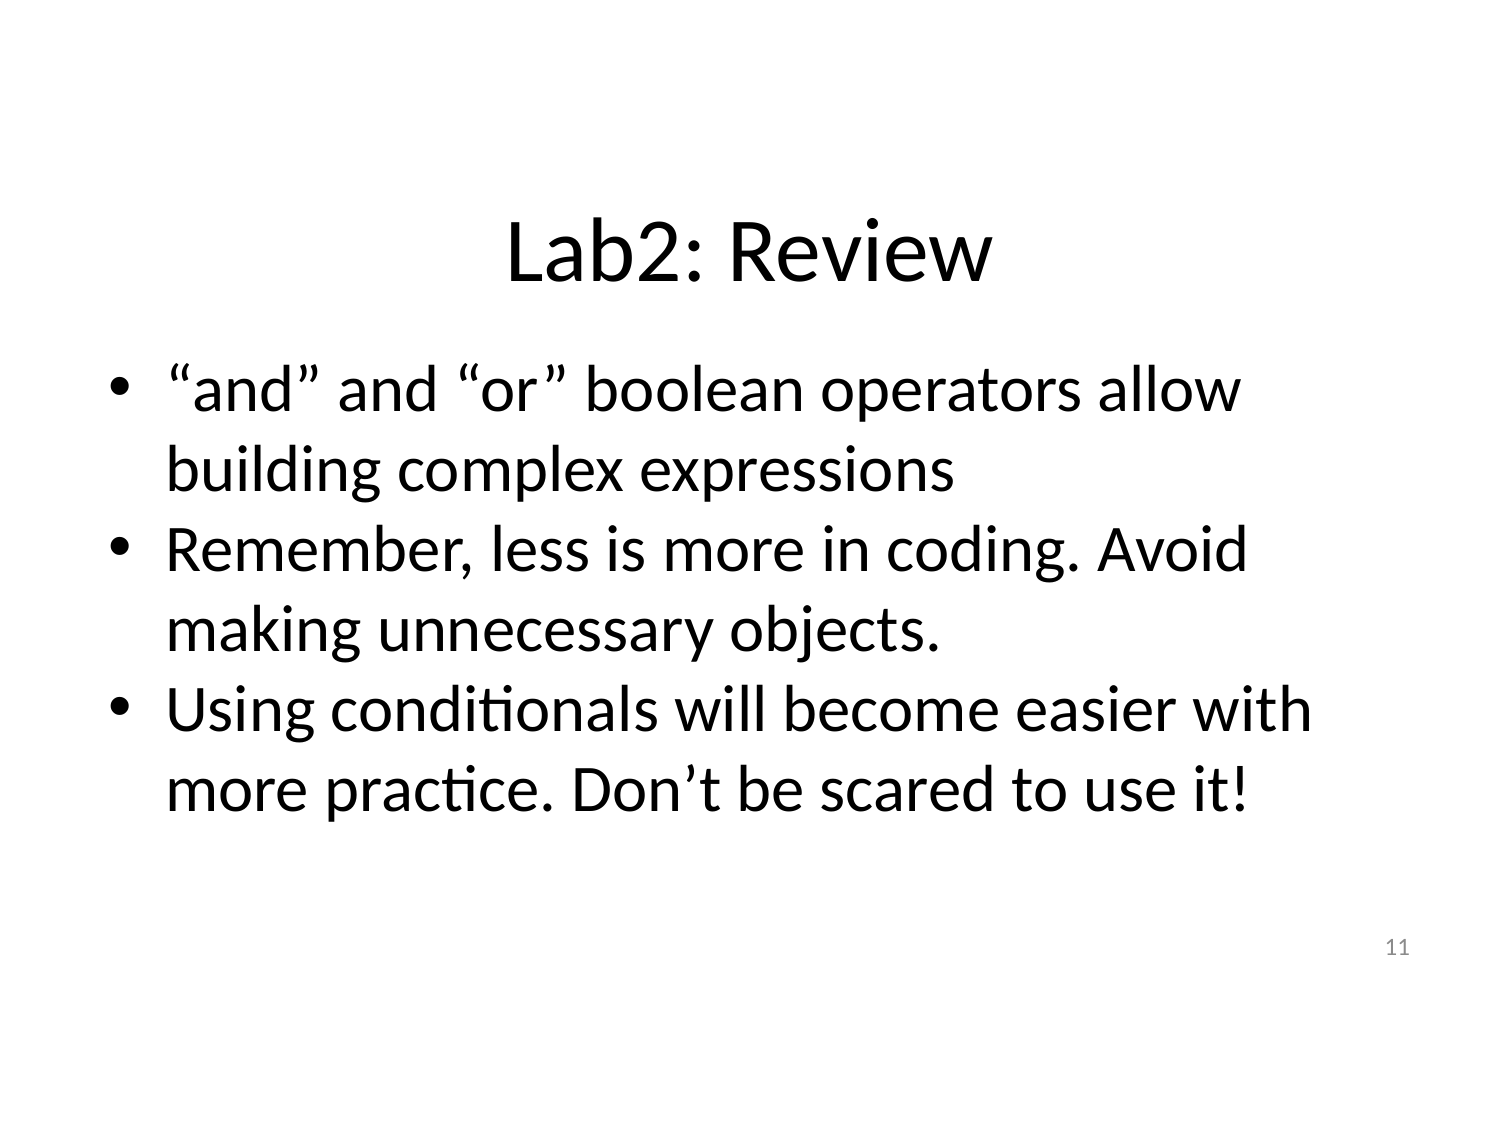

# Lab2: Review
“and” and “or” boolean operators allow building complex expressions
Remember, less is more in coding. Avoid making unnecessary objects.
Using conditionals will become easier with more practice. Don’t be scared to use it!
11